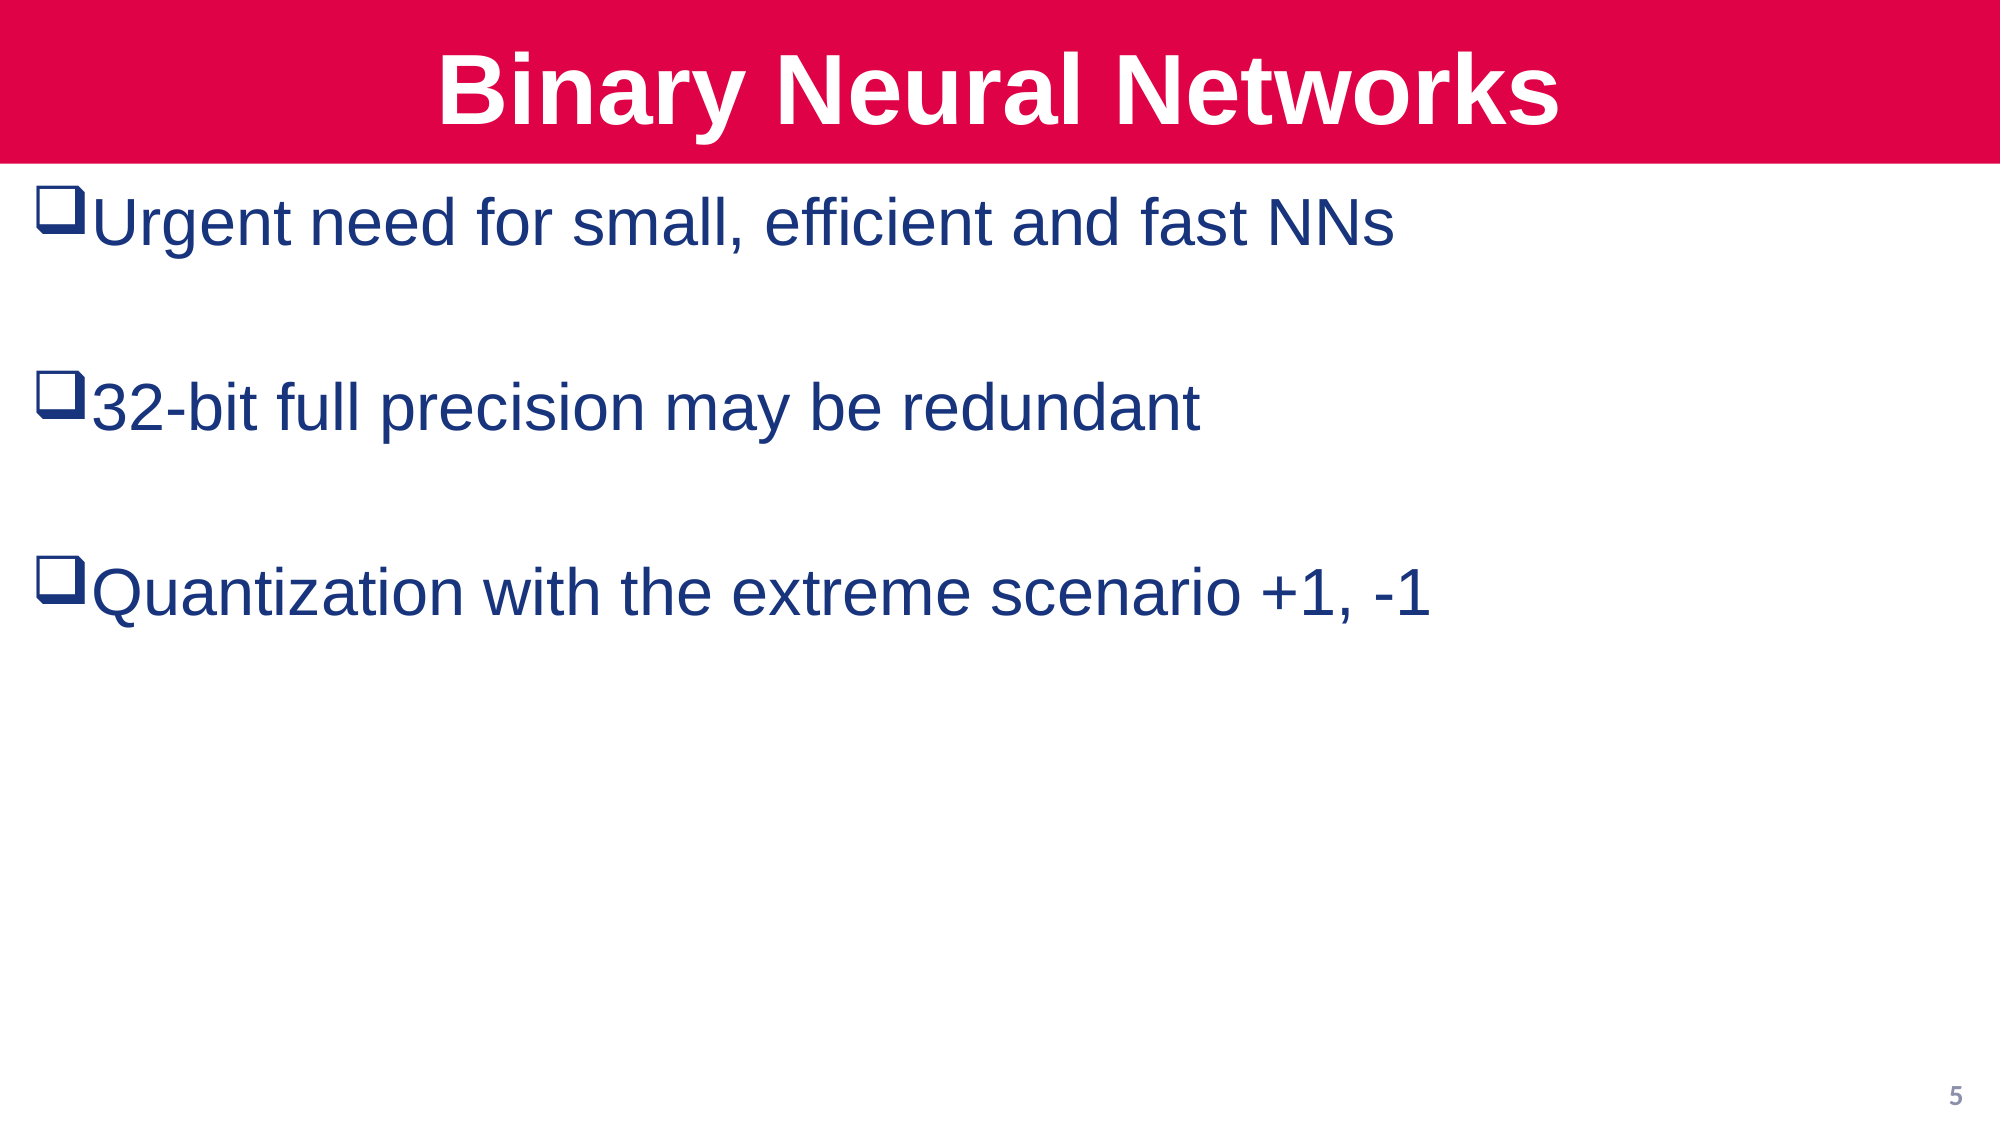

# Binary Neural Networks
Urgent need for small, efficient and fast NNs

32-bit full precision may be redundant

Quantization with the extreme scenario +1, -1
5